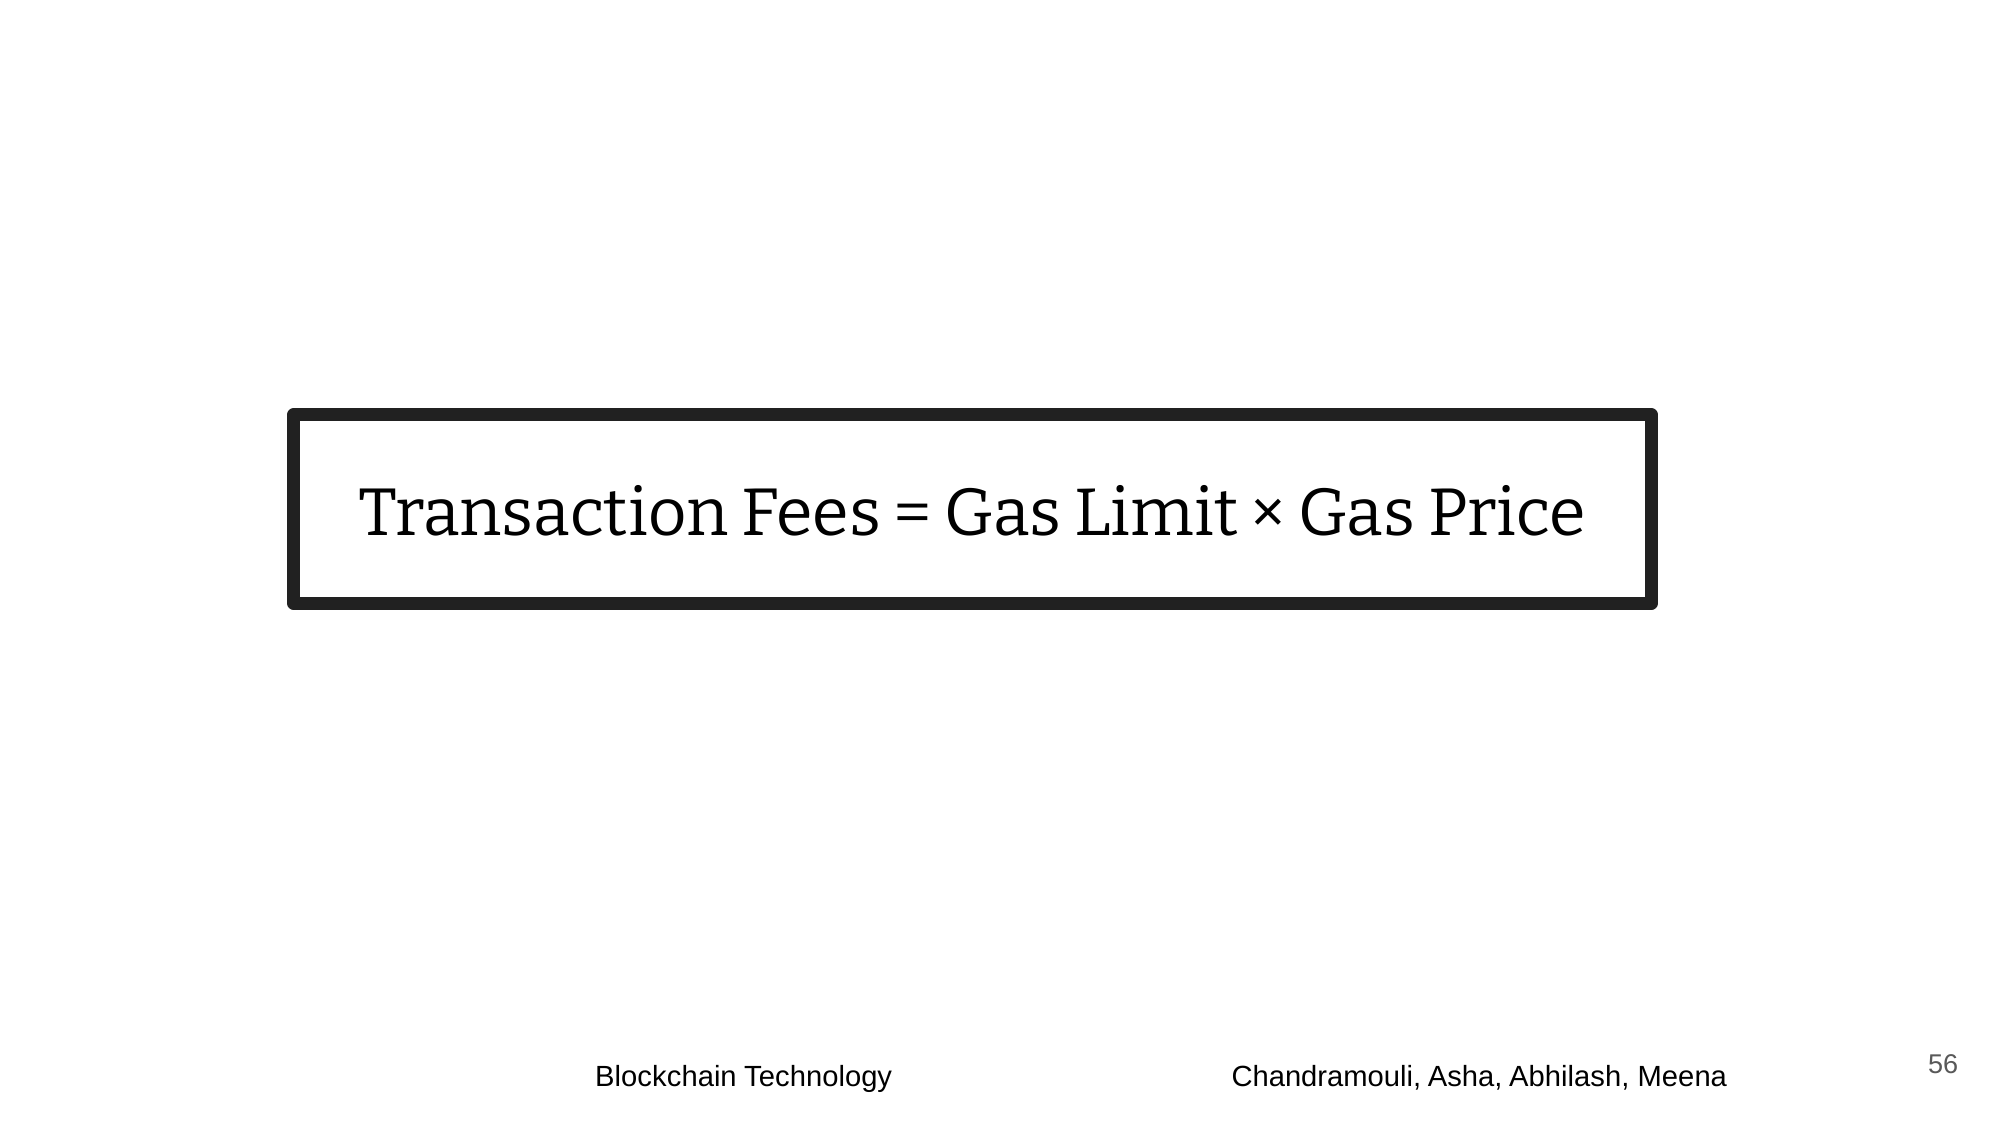

Ethereum Transaction Fees
Transaction Fees = Gas Limit × Gas Price
56
Blockchain Technology
Chandramouli, Asha, Abhilash, Meena